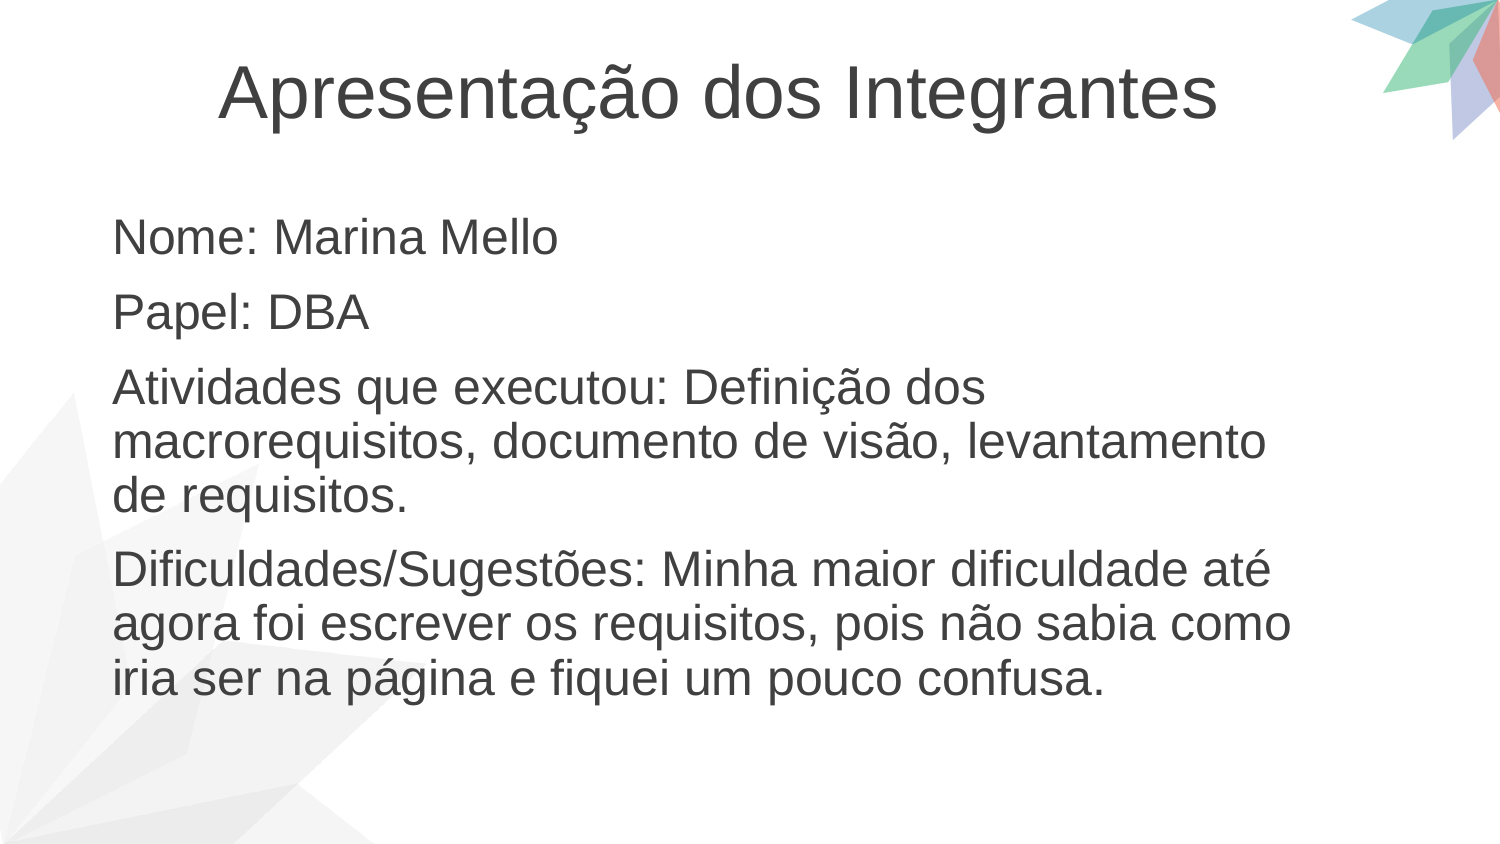

Apresentação dos Integrantes
Nome: Marina Mello
Papel: DBA
Atividades que executou: Definição dos macrorequisitos, documento de visão, levantamento de requisitos.
Dificuldades/Sugestões: Minha maior dificuldade até agora foi escrever os requisitos, pois não sabia como iria ser na página e fiquei um pouco confusa.